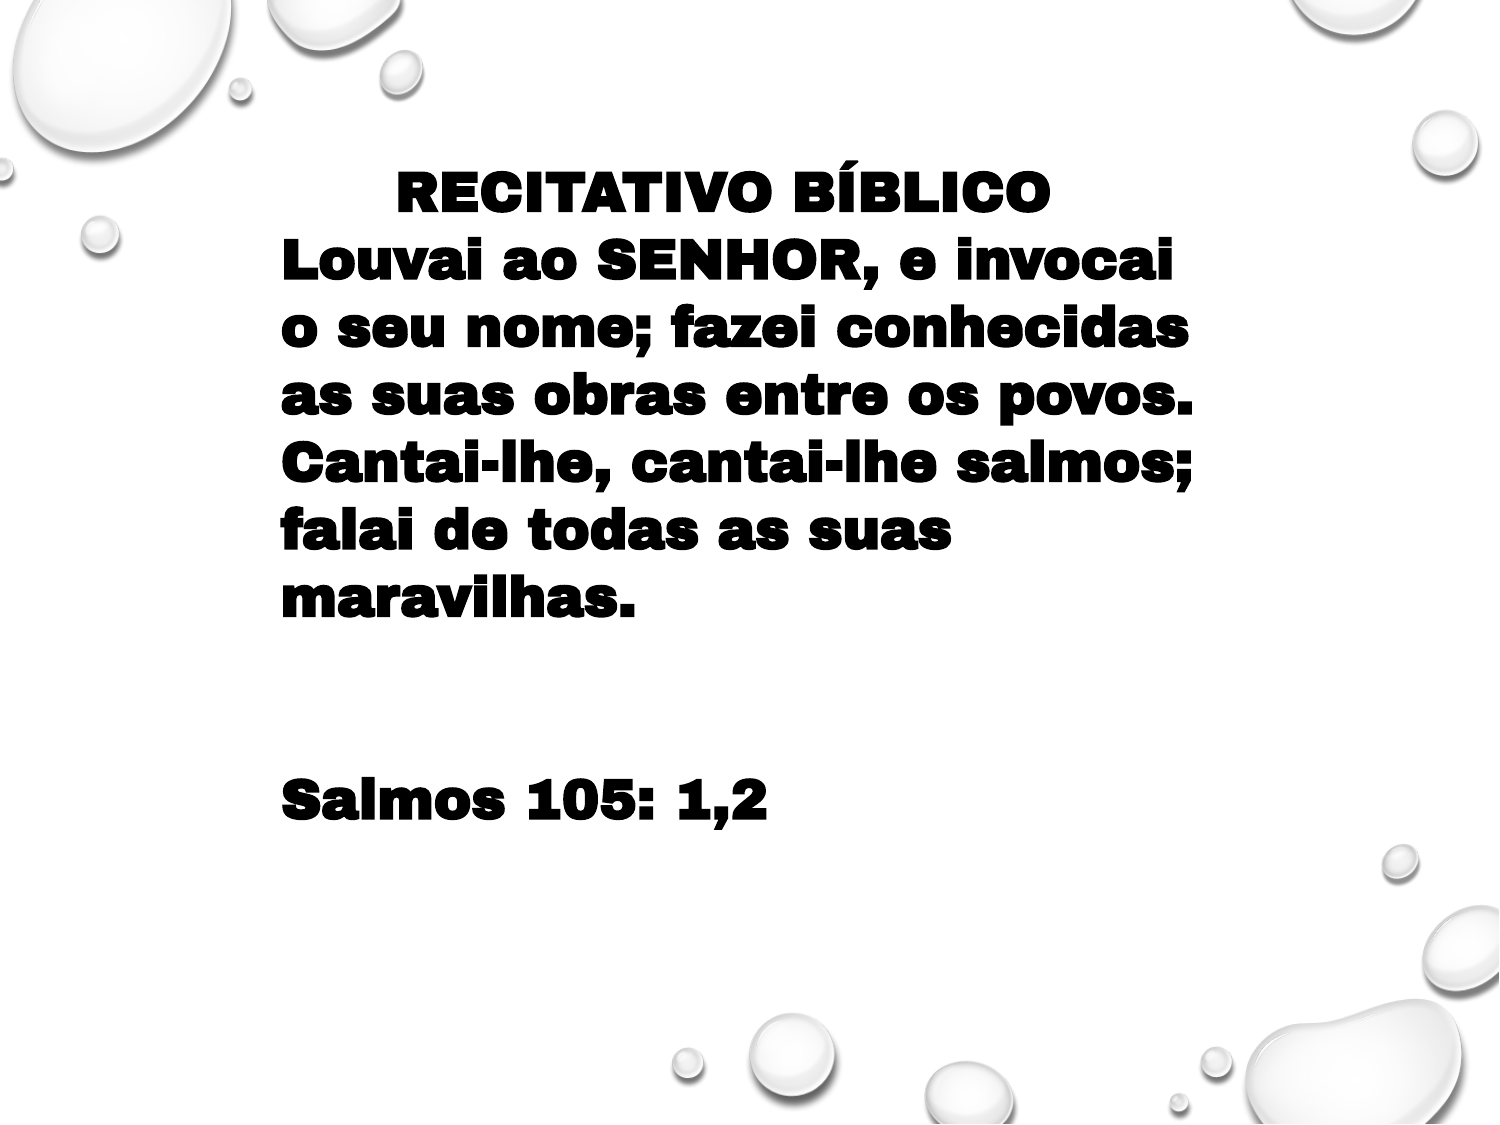

RECITATIVO BÍBLICO
Louvai ao SENHOR, e invocai o seu nome; fazei conhecidas as suas obras entre os povos.
Cantai-lhe, cantai-lhe salmos; falai de todas as suas maravilhas.

Salmos 105: 1,2